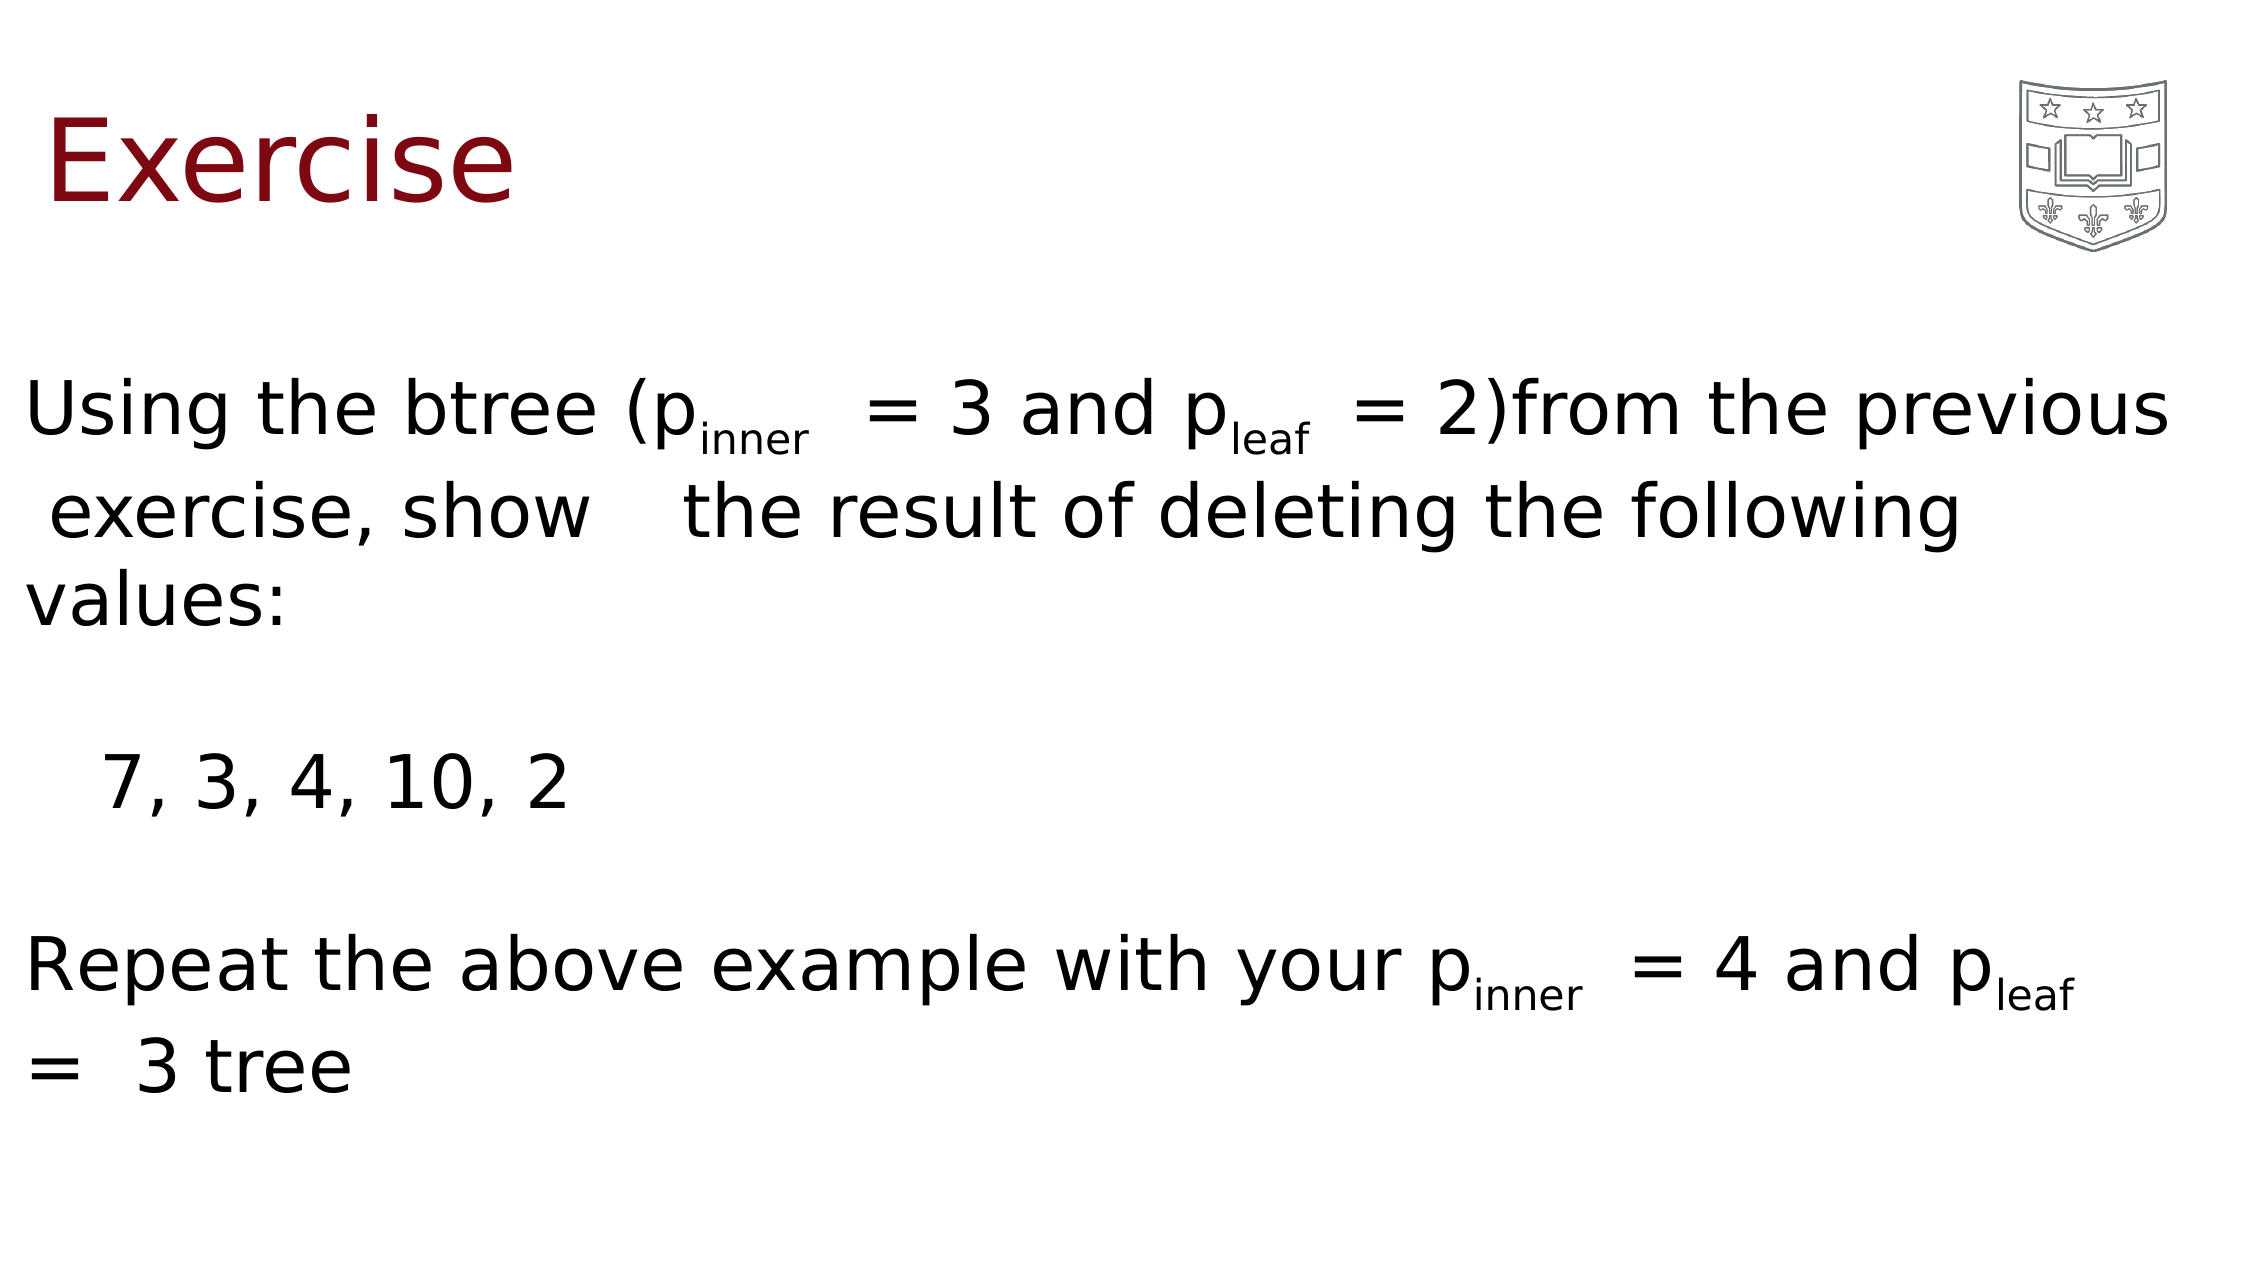

# Exercise
Using the btree (pinner	= 3 and pleaf	= 2)from the previous  exercise, show	the result of deleting the following  values:

7, 3, 4, 10, 2

Repeat the above example with your pinner	= 4 and pleaf	=  3 tree